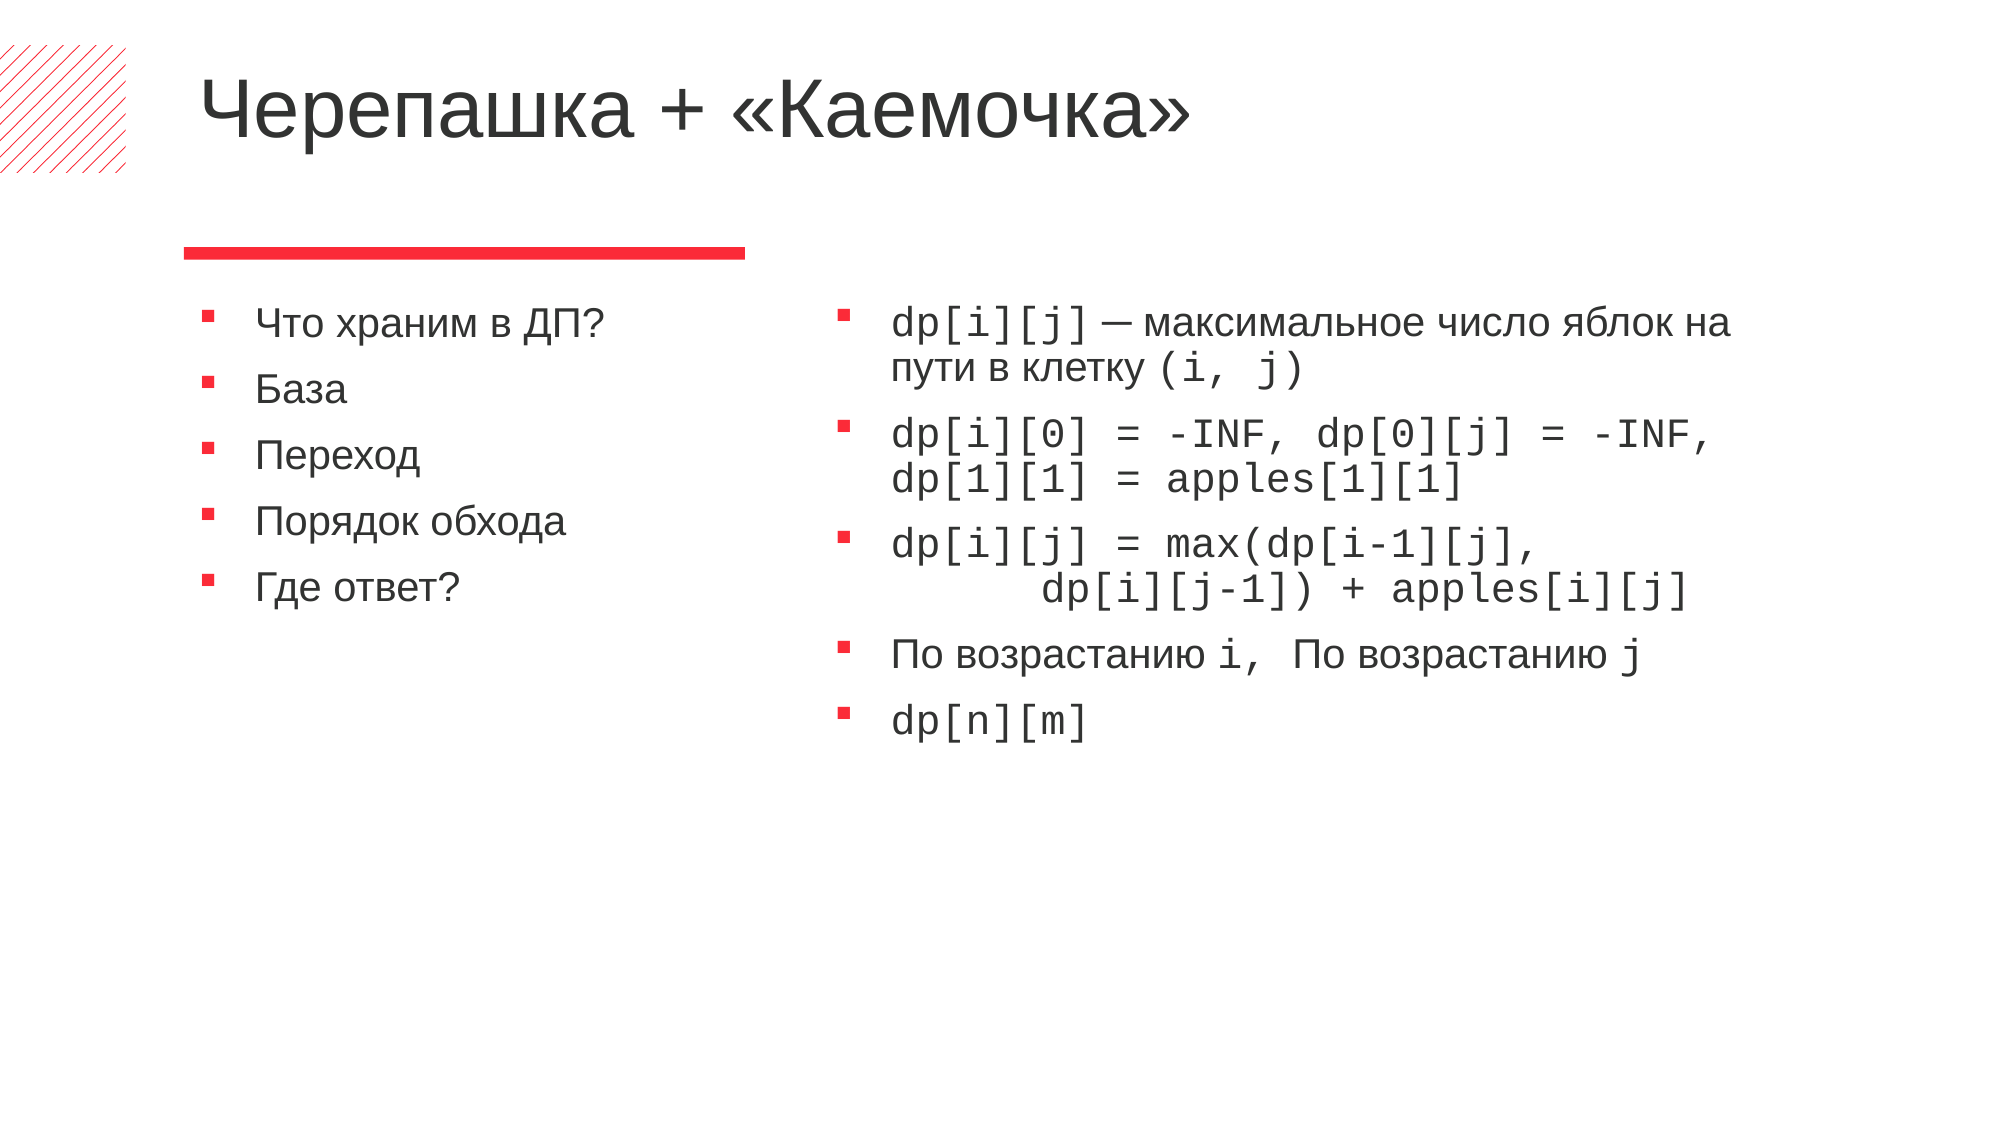

Черепашка + «Каемочка»
dp[i][j] ─ максимальное число яблок на пути в клетку (i, j)
dp[i][0] = -INF, dp[0][j] = -INF, dp[1][1] = apples[1][1]
dp[i][j] = max(dp[i-1][j],     	dp[i][j-1]) + apples[i][j]
По возрастанию i, По возрастанию j
dp[n][m]
Что храним в ДП?
База
Переход
Порядок обхода
Где ответ?